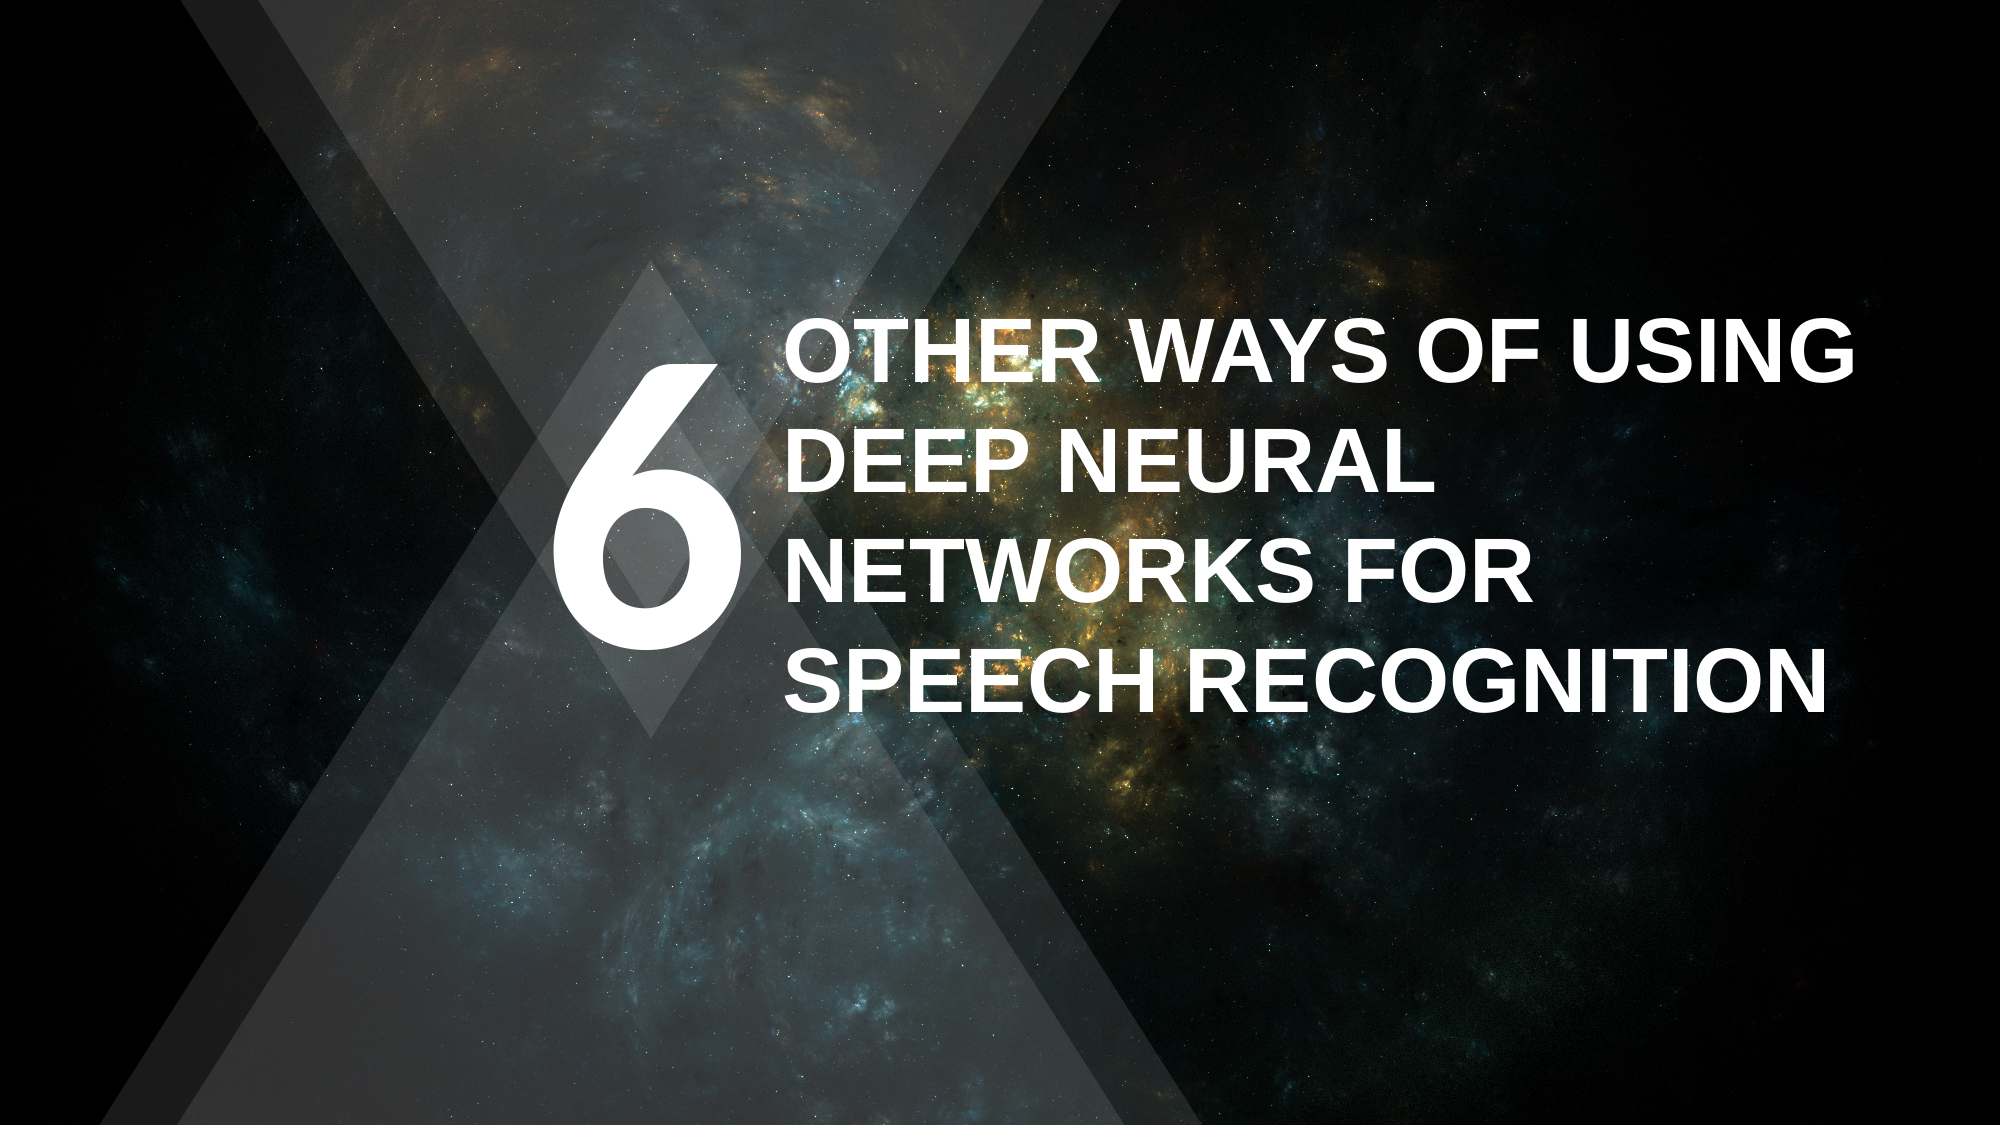

6
OTHER WAYS OF USING DEEP NEURAL
NETWORKS FOR SPEECH RECOGNITION